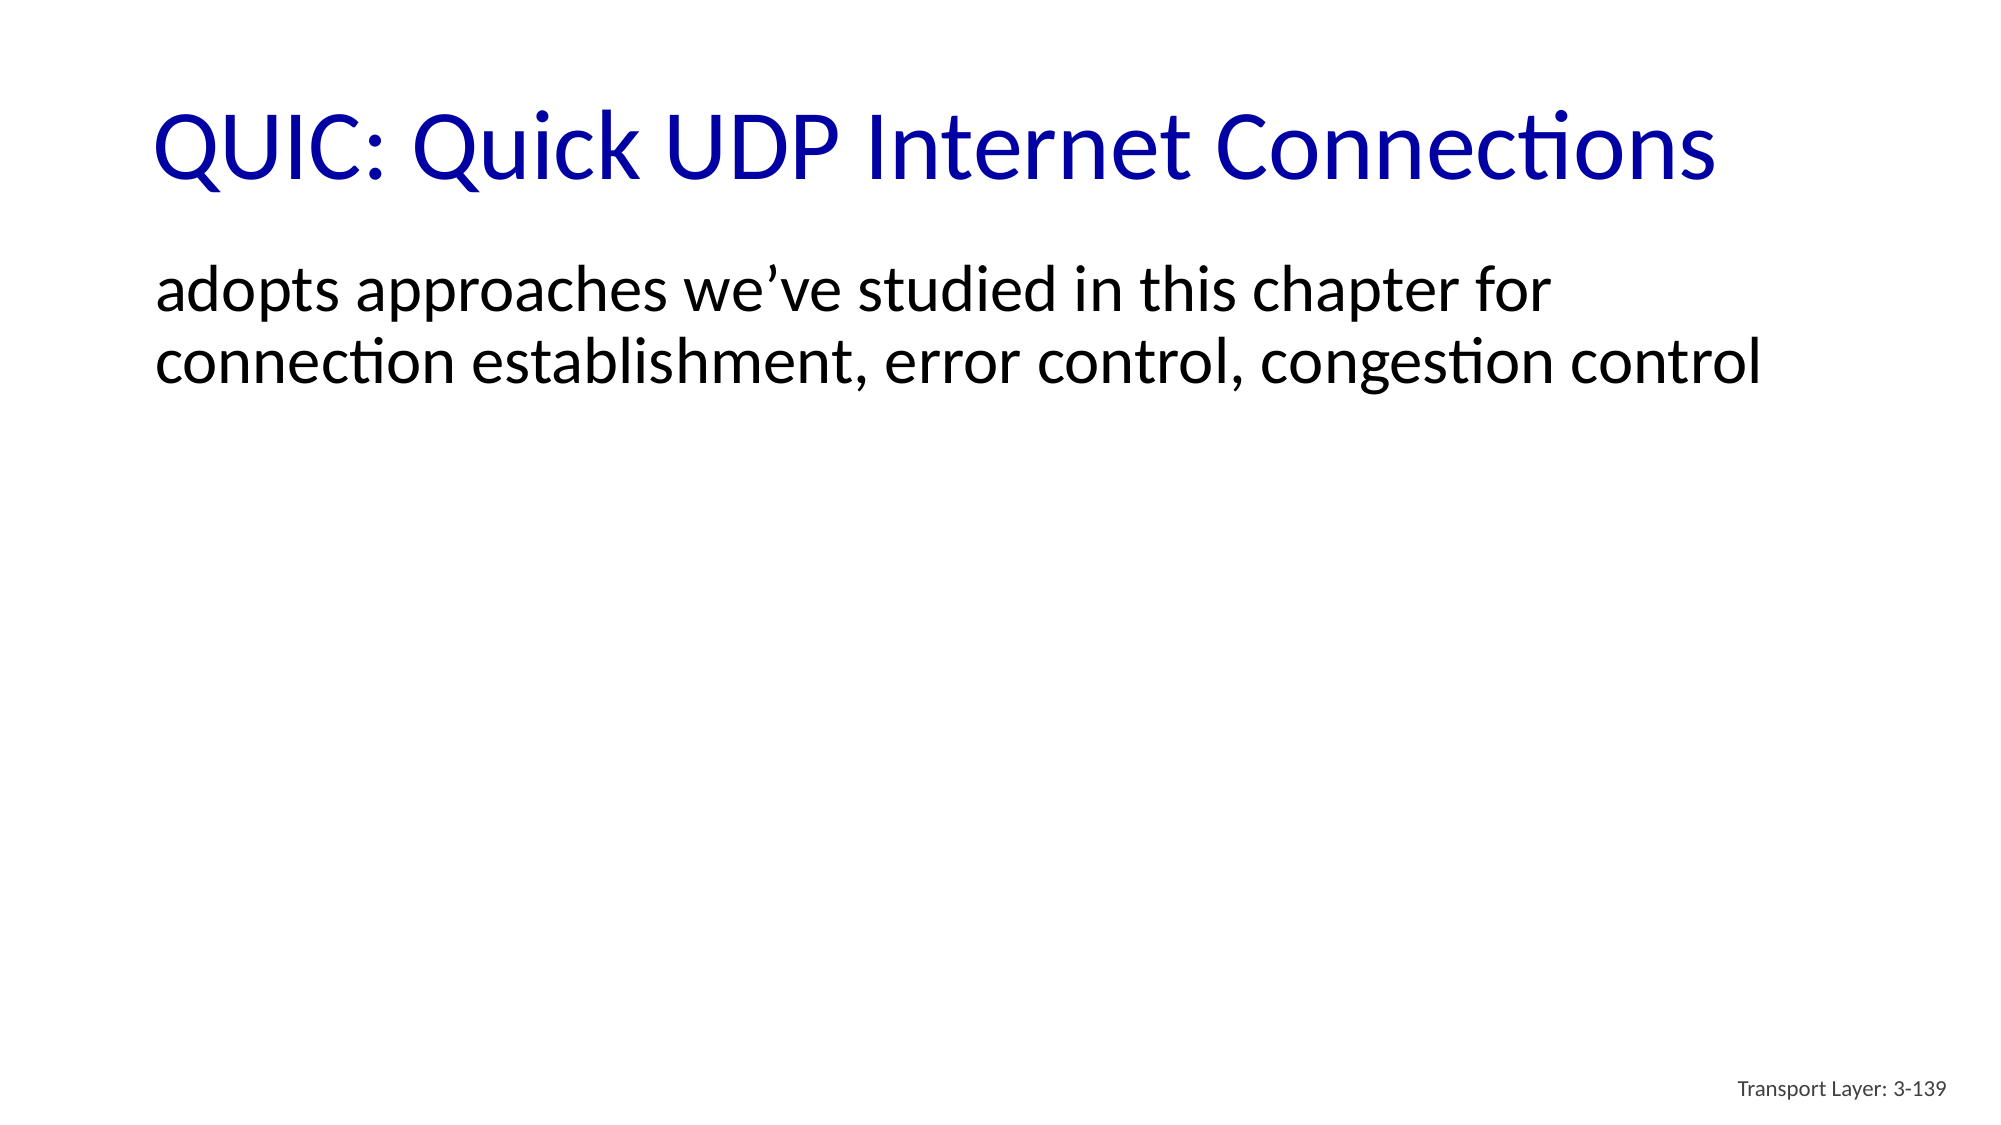

# QUIC: Quick UDP Internet Connections
adopts approaches we’ve studied in this chapter for connection establishment, error control, congestion control

Transport Layer: 3-139